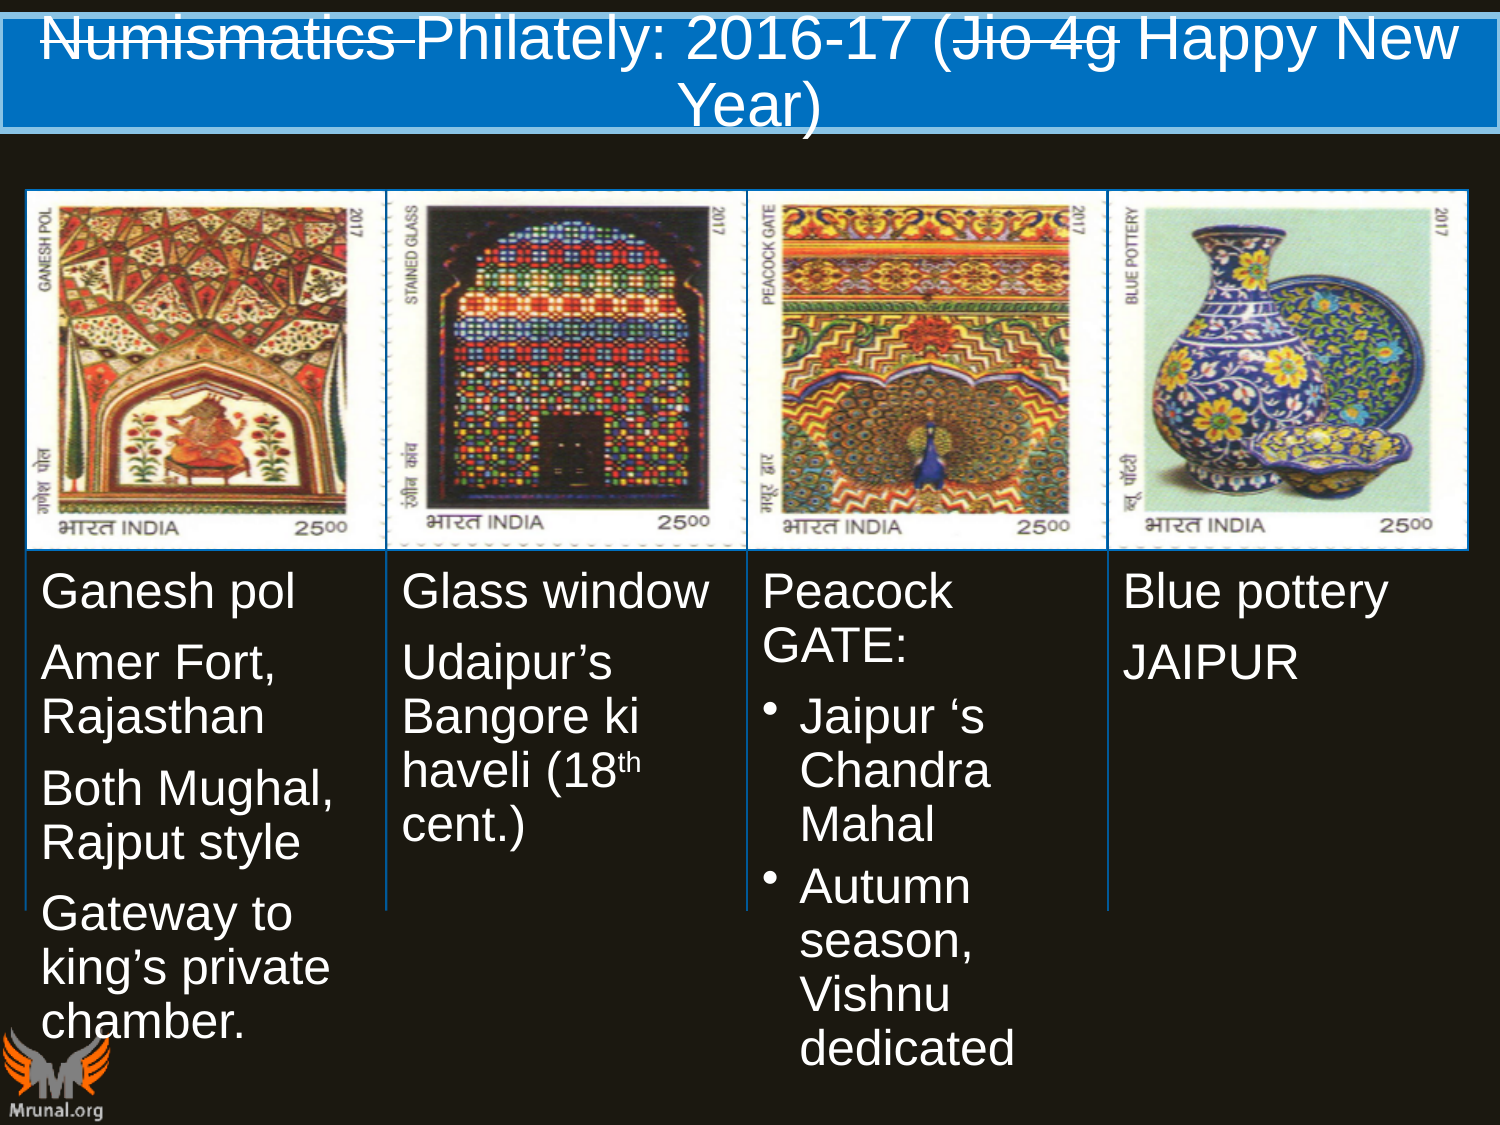

# Numismatics Philately: 2016-17 (Jio 4g Happy New Year)
Ganesh pol
Amer Fort, Rajasthan
Both Mughal, Rajput style
Gateway to king’s private chamber.
Glass window
Udaipur’s Bangore ki haveli (18th cent.)
Peacock GATE:
Jaipur ‘s Chandra Mahal
Autumn season, Vishnu dedicated
Blue pottery
JAIPUR